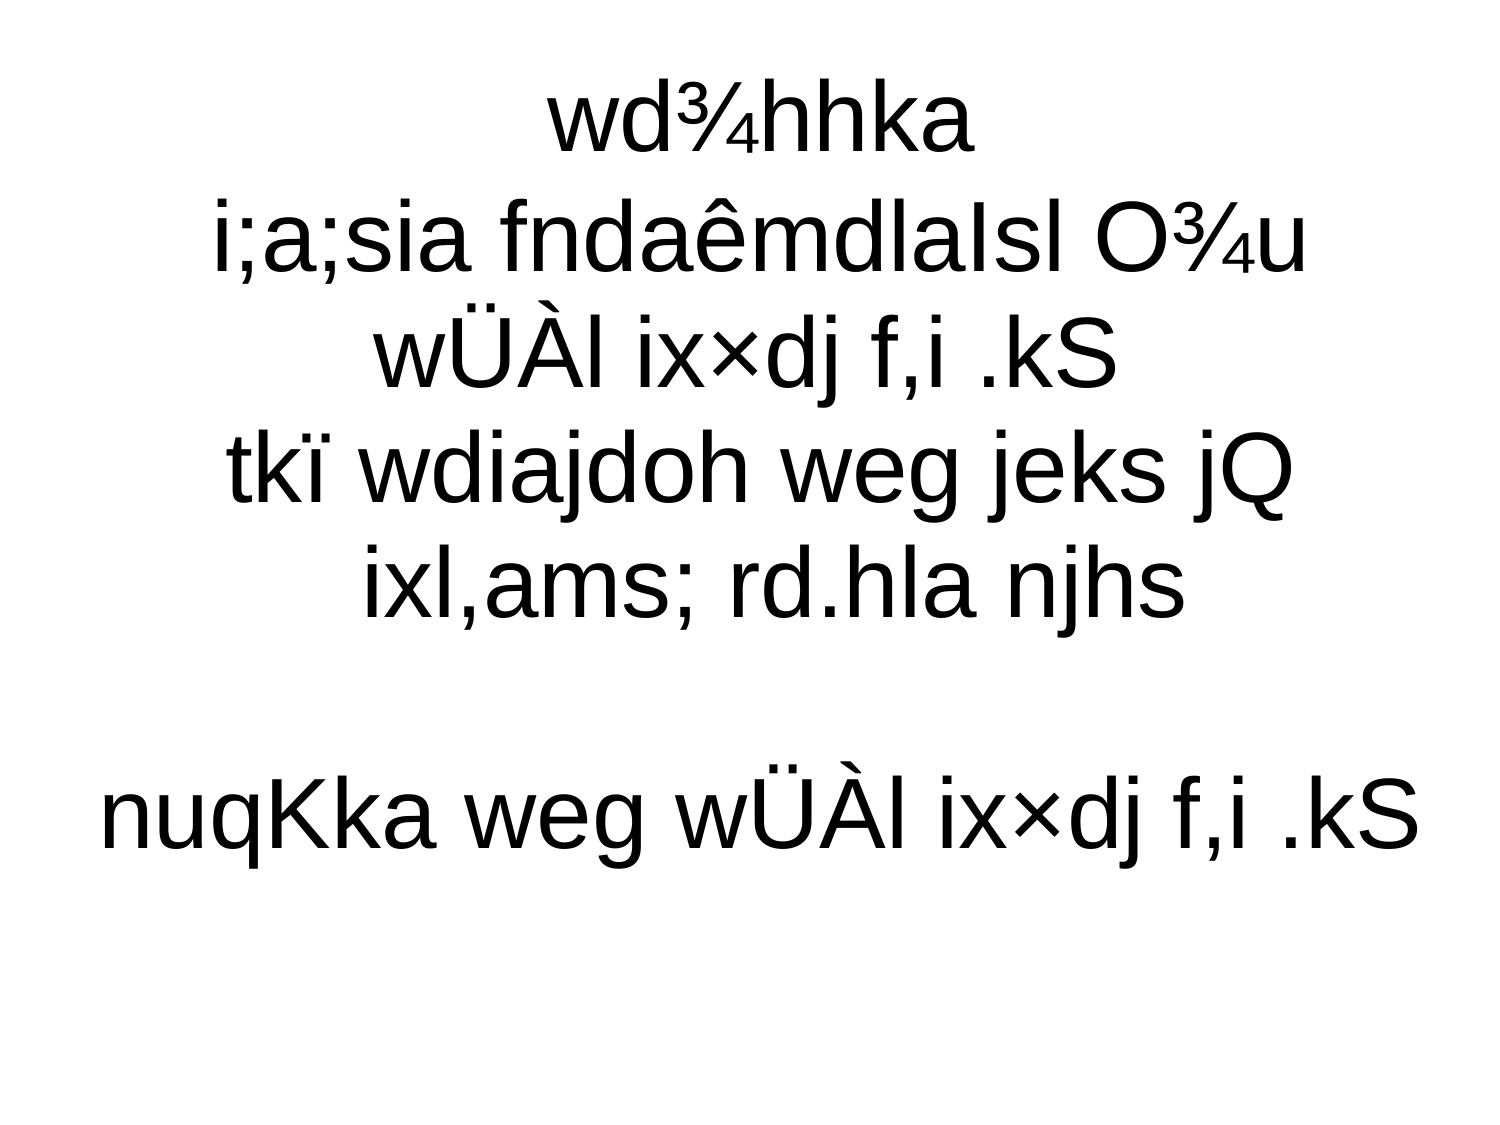

wd¾hhka
 i;a;sia fndaêmdlaIsl O¾u
wÜÀl ix×dj f,i .kS
tkï wdiajdoh weg jeks jQ
 ixl,ams; rd.hla njhs

nuqKka weg wÜÀl ix×dj f,i .kS